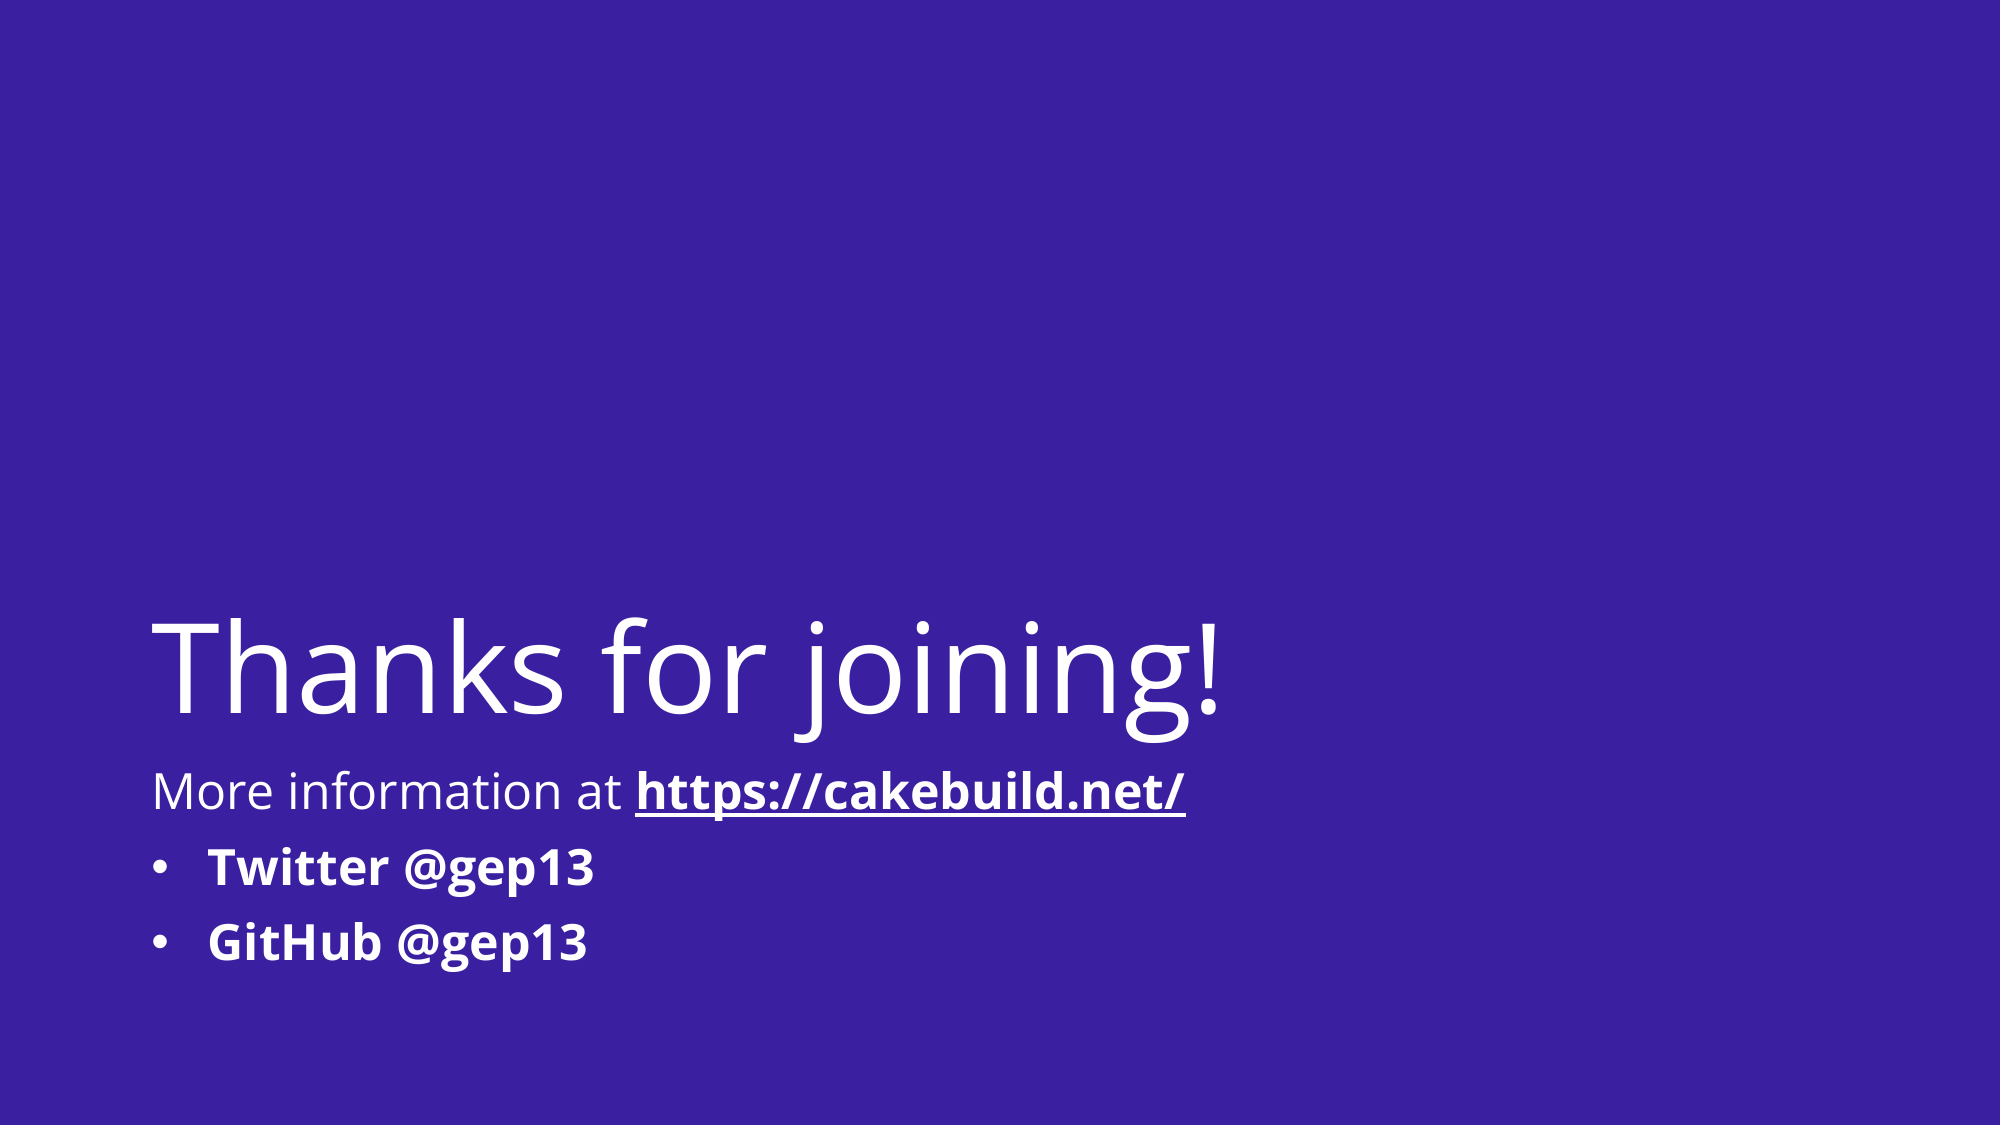

# Thanks for joining!
More information at https://cakebuild.net/
Twitter @gep13
GitHub @gep13